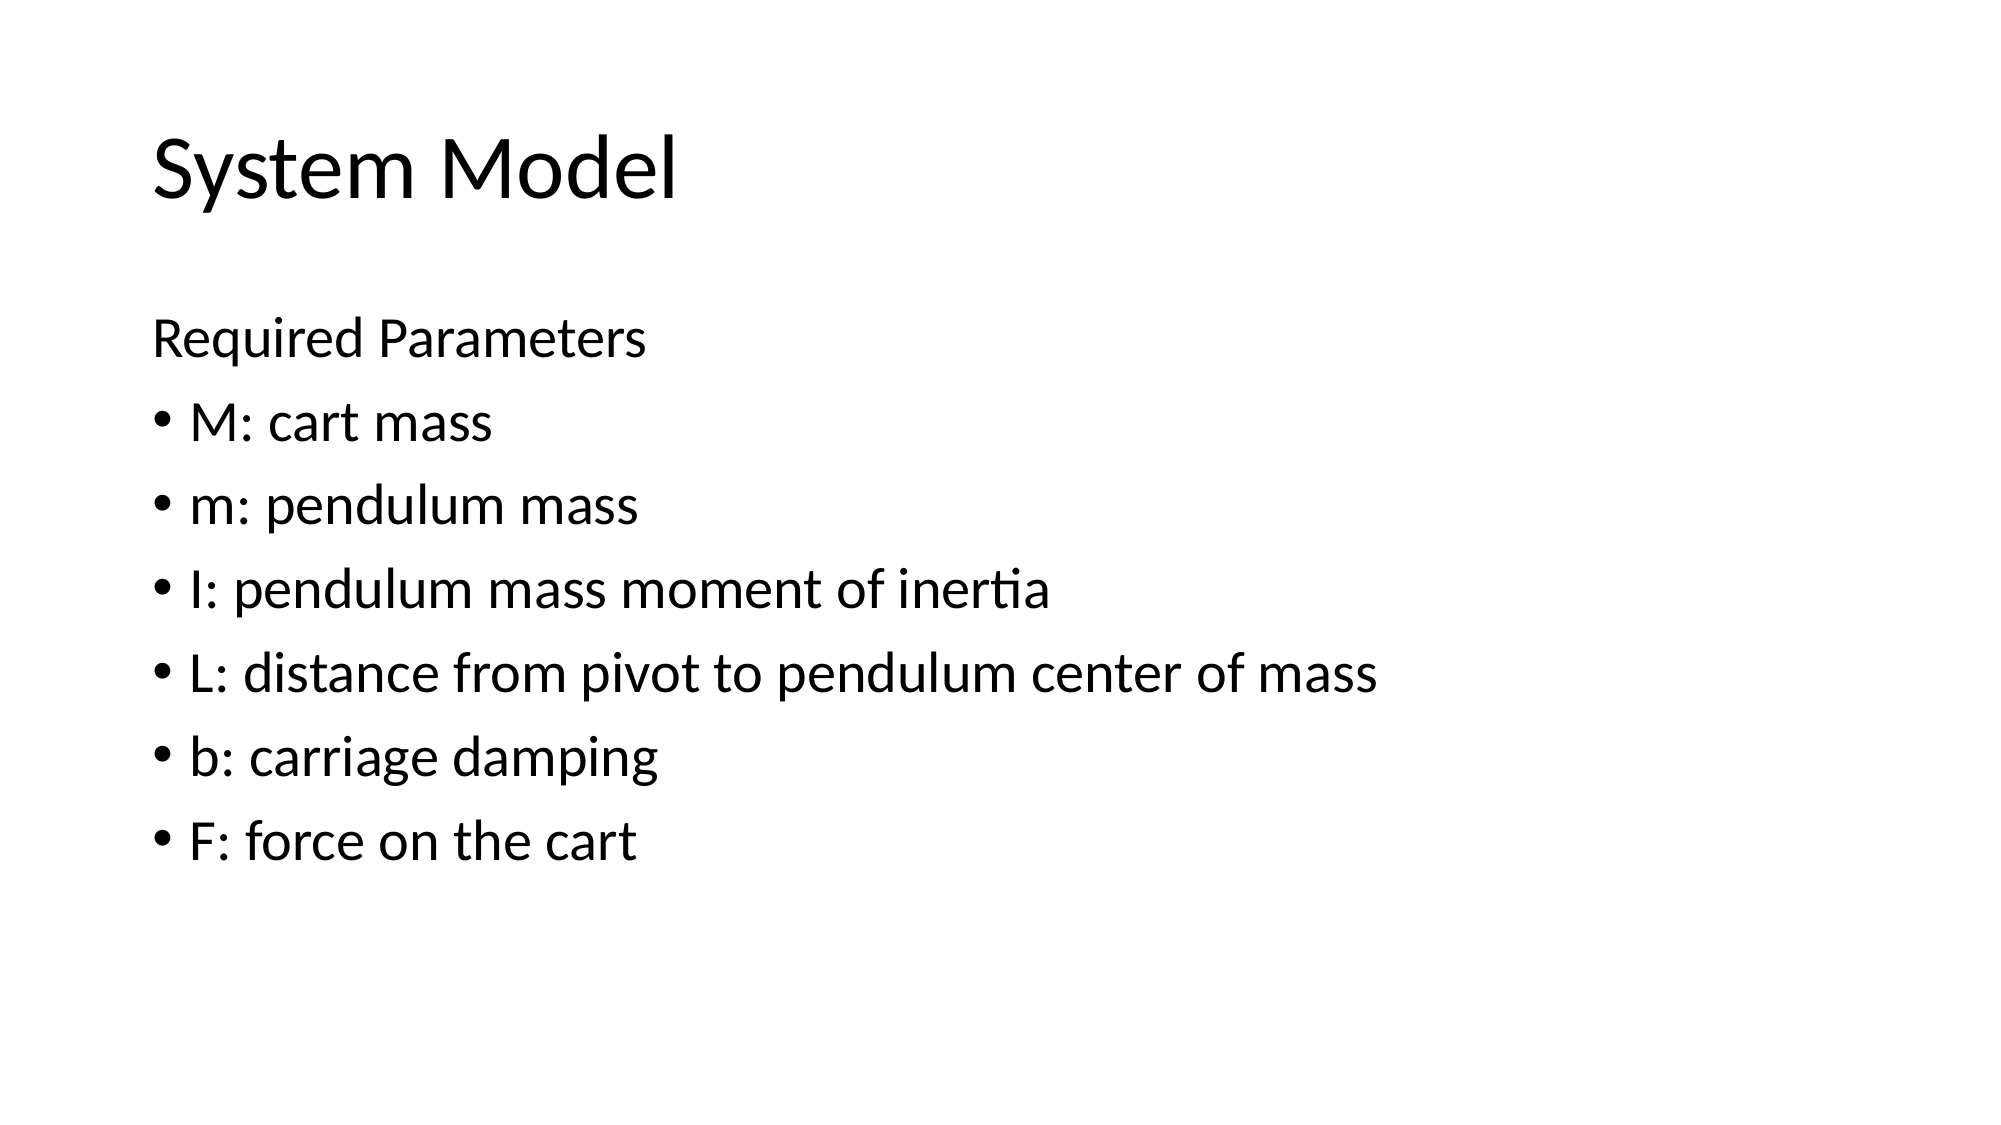

# System Model
Required Parameters
M: cart mass
m: pendulum mass
I: pendulum mass moment of inertia
L: distance from pivot to pendulum center of mass
b: carriage damping
F: force on the cart